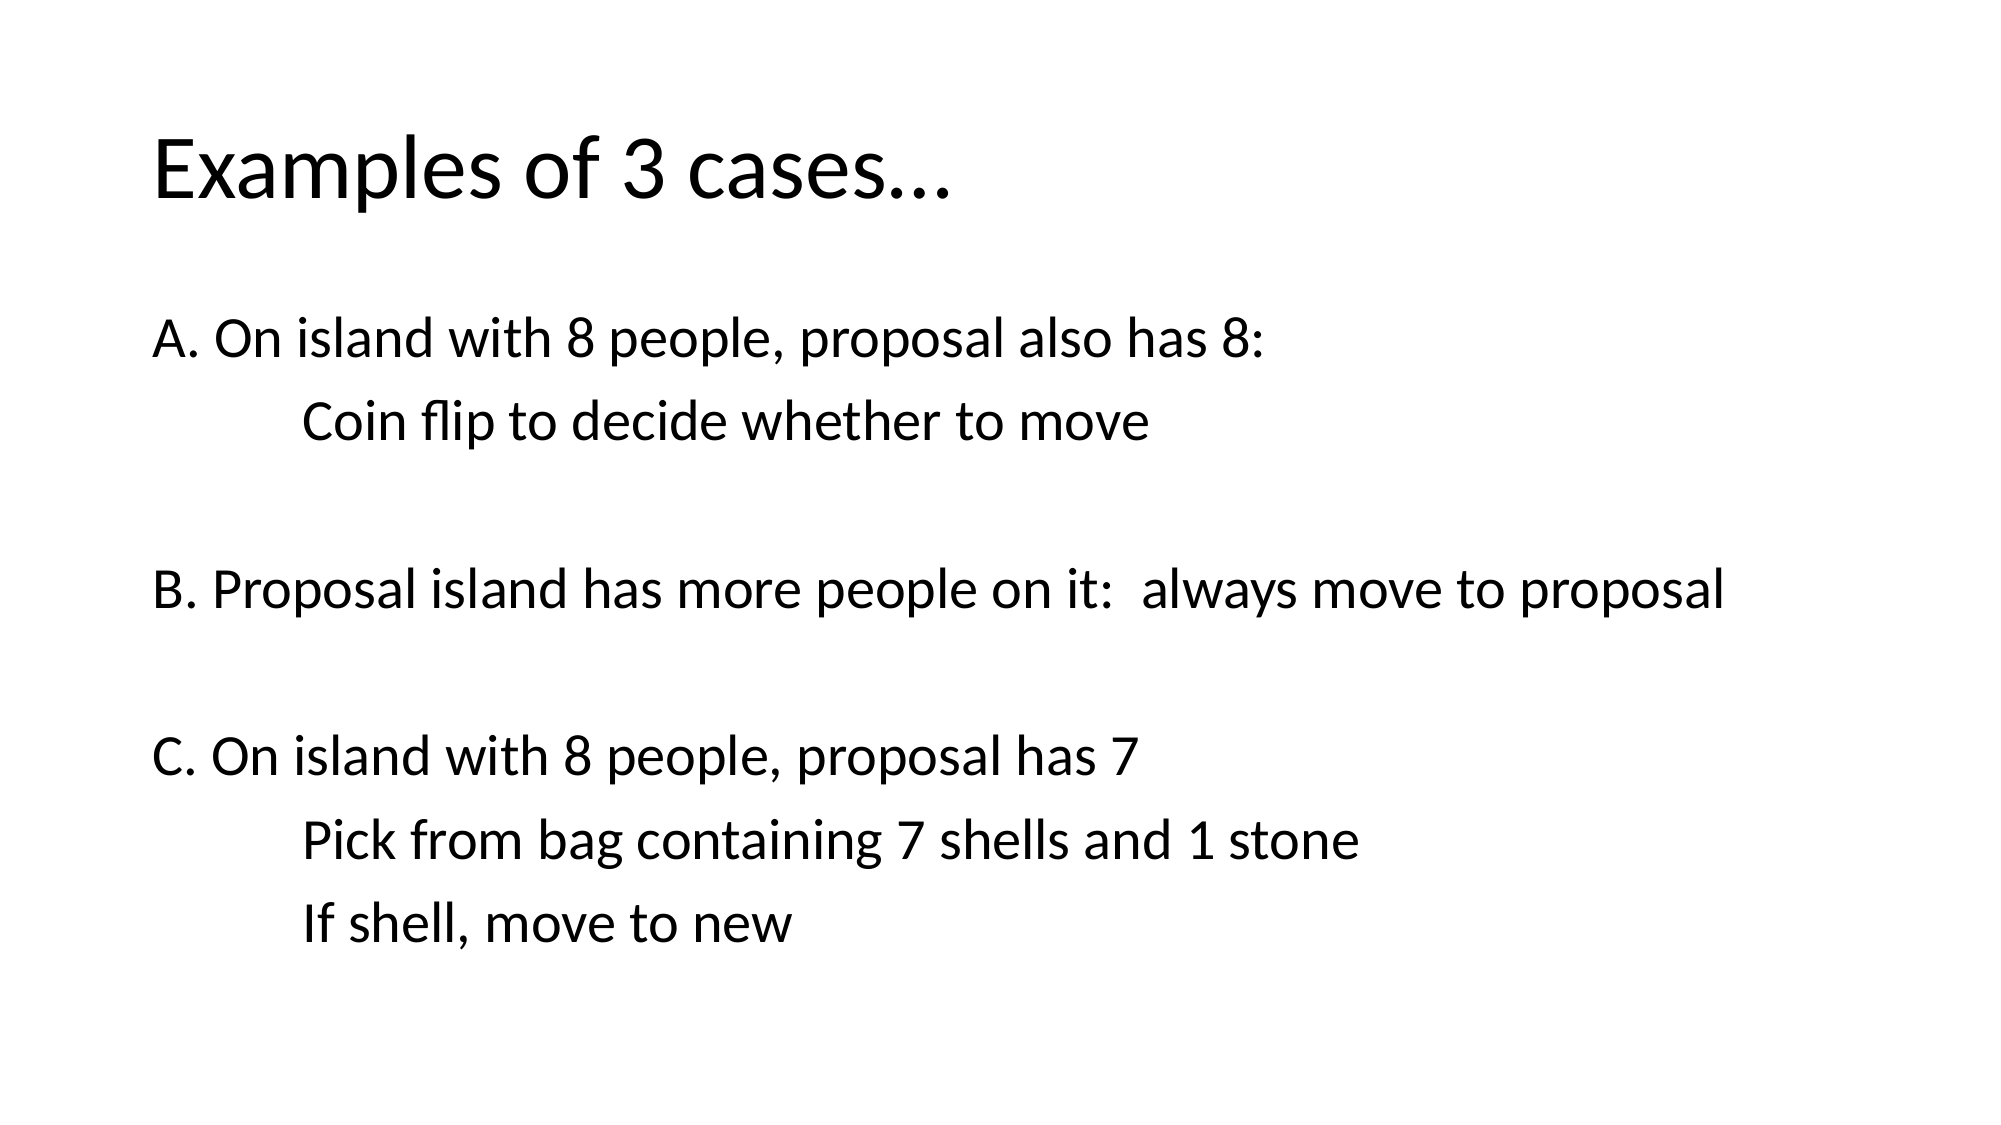

# Examples of 3 cases…
A. On island with 8 people, proposal also has 8:
	Coin flip to decide whether to move

B. Proposal island has more people on it:  always move to proposal

C. On island with 8 people, proposal has 7
	Pick from bag containing 7 shells and 1 stone
	If shell, move to new